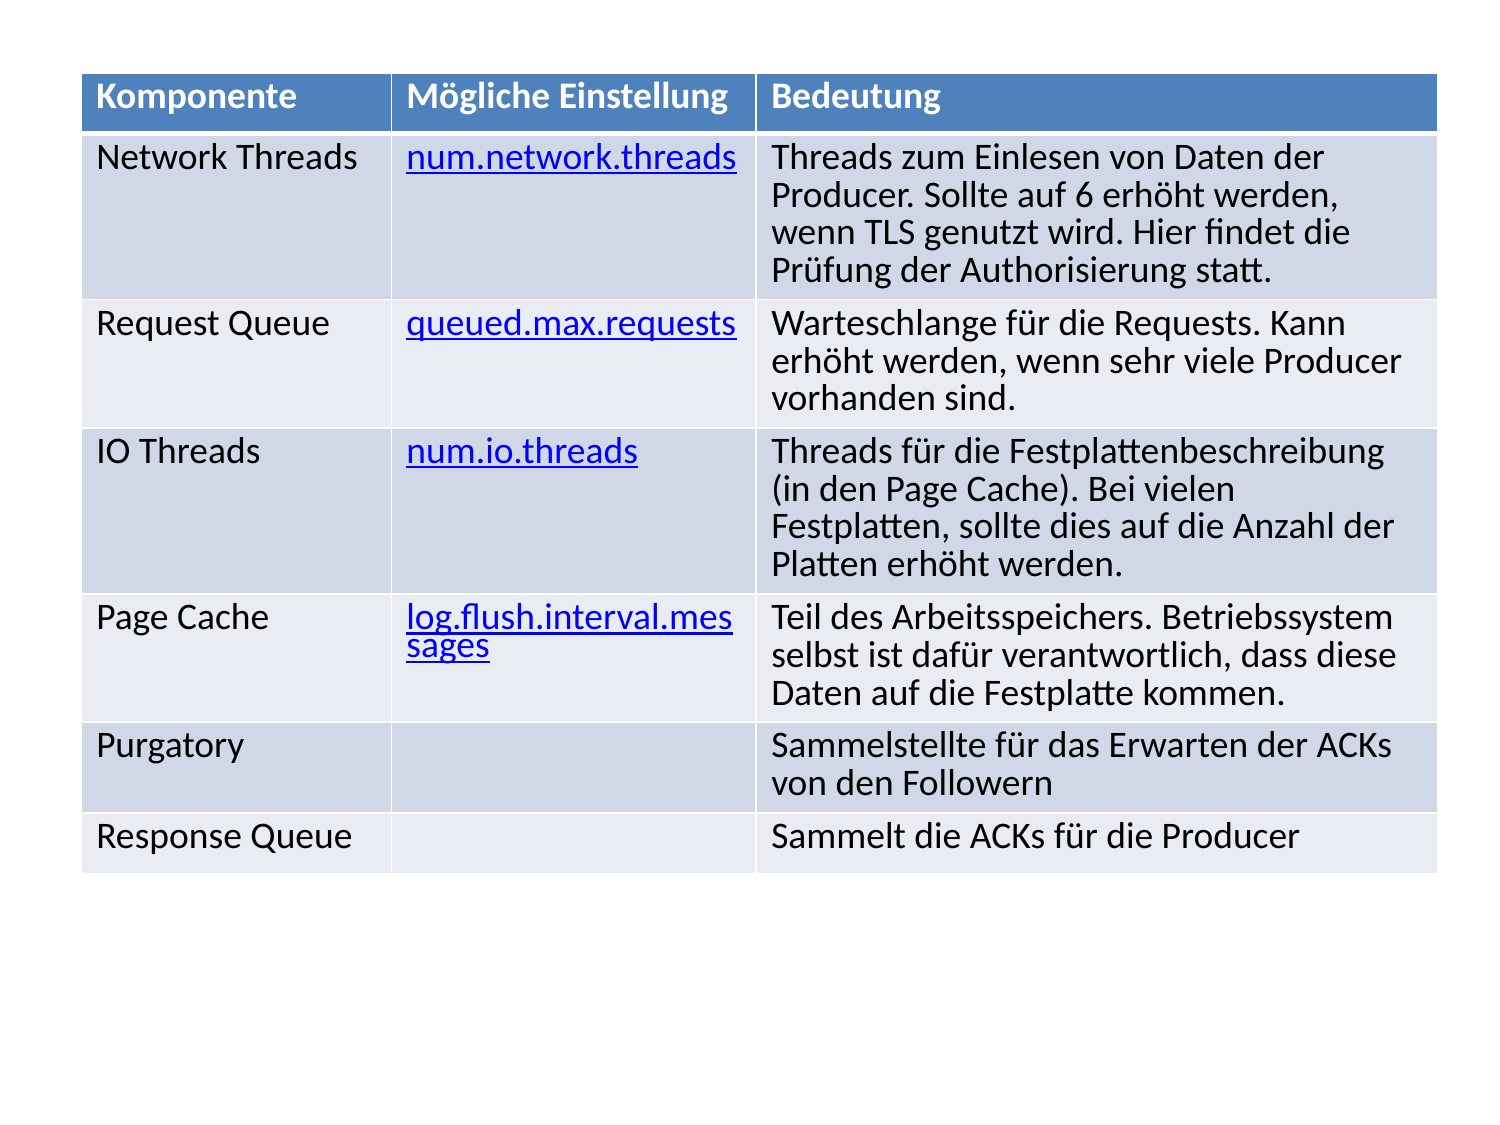

| Komponente | Mögliche Einstellung | Bedeutung |
| --- | --- | --- |
| Network Threads | num.network.threads | Threads zum Einlesen von Daten der Producer. Sollte auf 6 erhöht werden, wenn TLS genutzt wird. Hier findet die Prüfung der Authorisierung statt. |
| Request Queue | queued.max.requests | Warteschlange für die Requests. Kann erhöht werden, wenn sehr viele Producer vorhanden sind. |
| IO Threads | num.io.threads | Threads für die Festplattenbeschreibung (in den Page Cache). Bei vielen Festplatten, sollte dies auf die Anzahl der Platten erhöht werden. |
| Page Cache | log.flush.interval.messages | Teil des Arbeitsspeichers. Betriebssystem selbst ist dafür verantwortlich, dass diese Daten auf die Festplatte kommen. |
| Purgatory |  | Sammelstellte für das Erwarten der ACKs von den Followern |
| Response Queue |  | Sammelt die ACKs für die Producer |